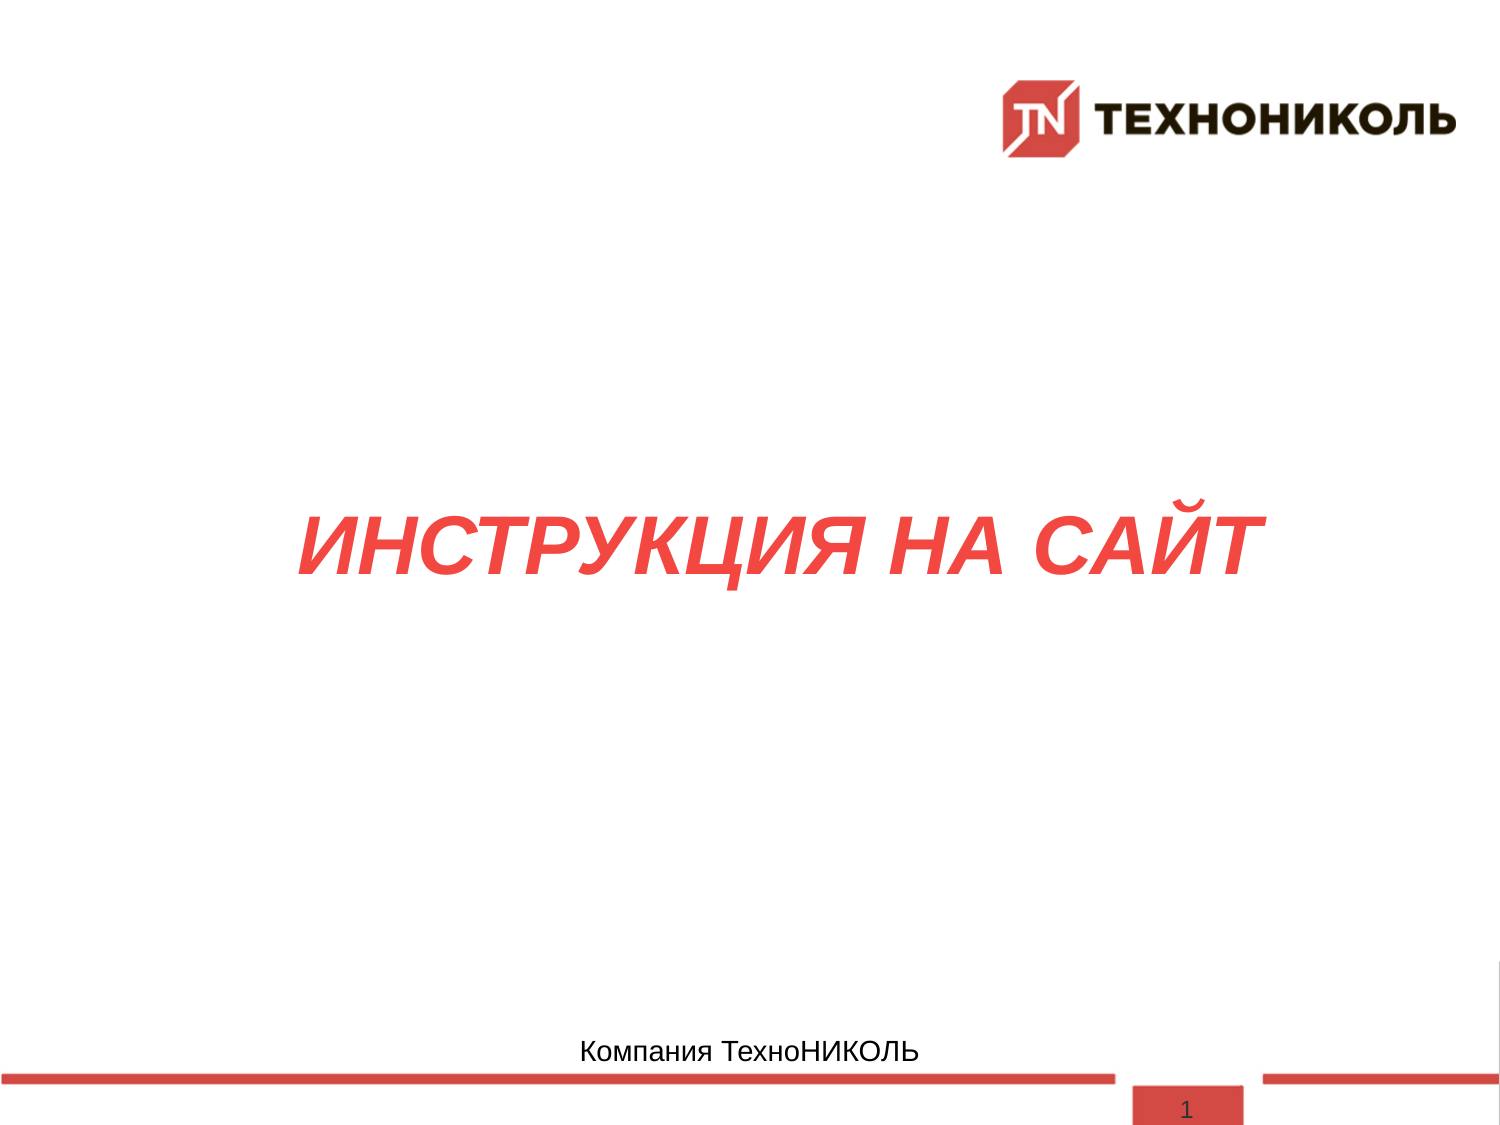

# ИНСТРУКЦИЯ НА САЙТ

Компания ТехноНИКОЛЬ
1